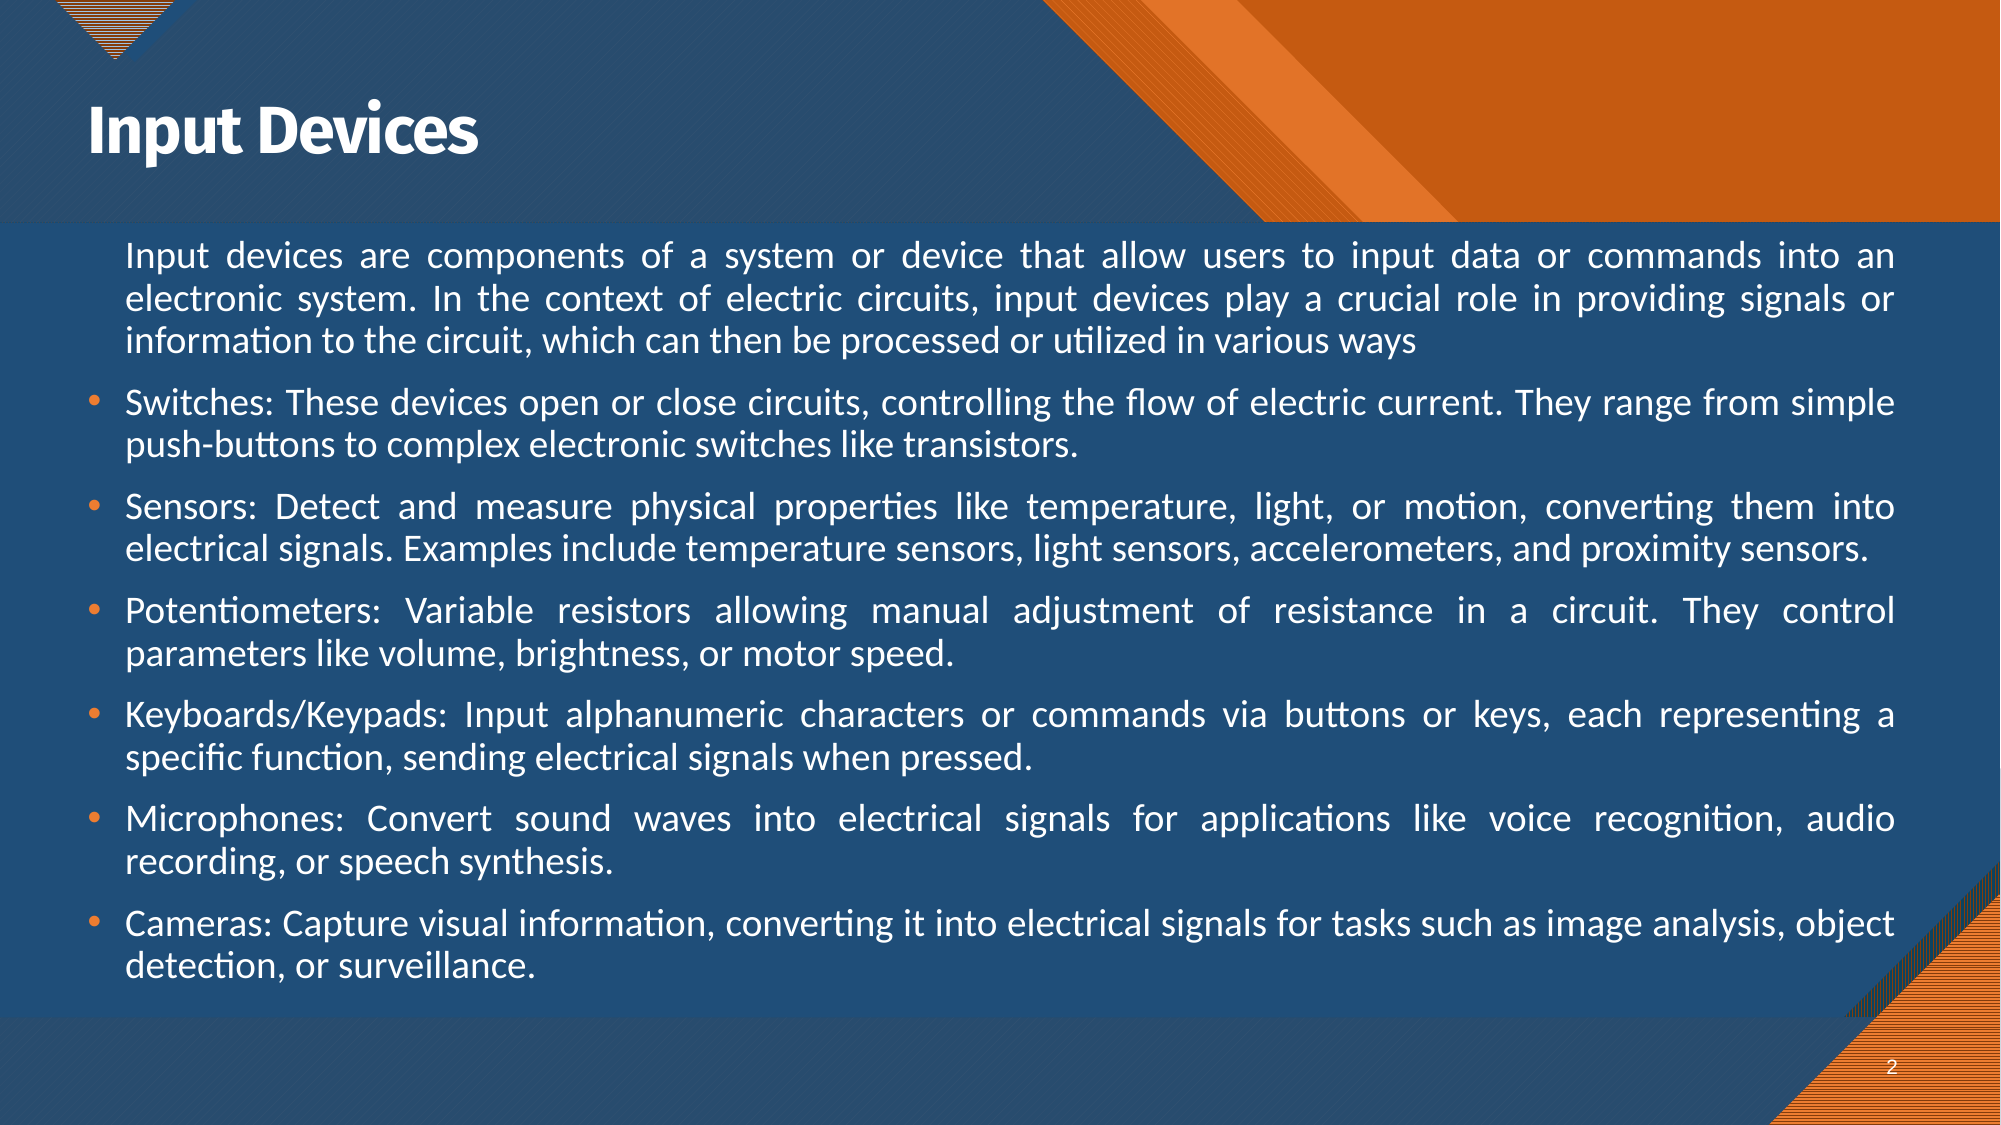

# Input Devices
Input devices are components of a system or device that allow users to input data or commands into an electronic system. In the context of electric circuits, input devices play a crucial role in providing signals or information to the circuit, which can then be processed or utilized in various ways
Switches: These devices open or close circuits, controlling the flow of electric current. They range from simple push-buttons to complex electronic switches like transistors.
Sensors: Detect and measure physical properties like temperature, light, or motion, converting them into electrical signals. Examples include temperature sensors, light sensors, accelerometers, and proximity sensors.
Potentiometers: Variable resistors allowing manual adjustment of resistance in a circuit. They control parameters like volume, brightness, or motor speed.
Keyboards/Keypads: Input alphanumeric characters or commands via buttons or keys, each representing a specific function, sending electrical signals when pressed.
Microphones: Convert sound waves into electrical signals for applications like voice recognition, audio recording, or speech synthesis.
Cameras: Capture visual information, converting it into electrical signals for tasks such as image analysis, object detection, or surveillance.
2